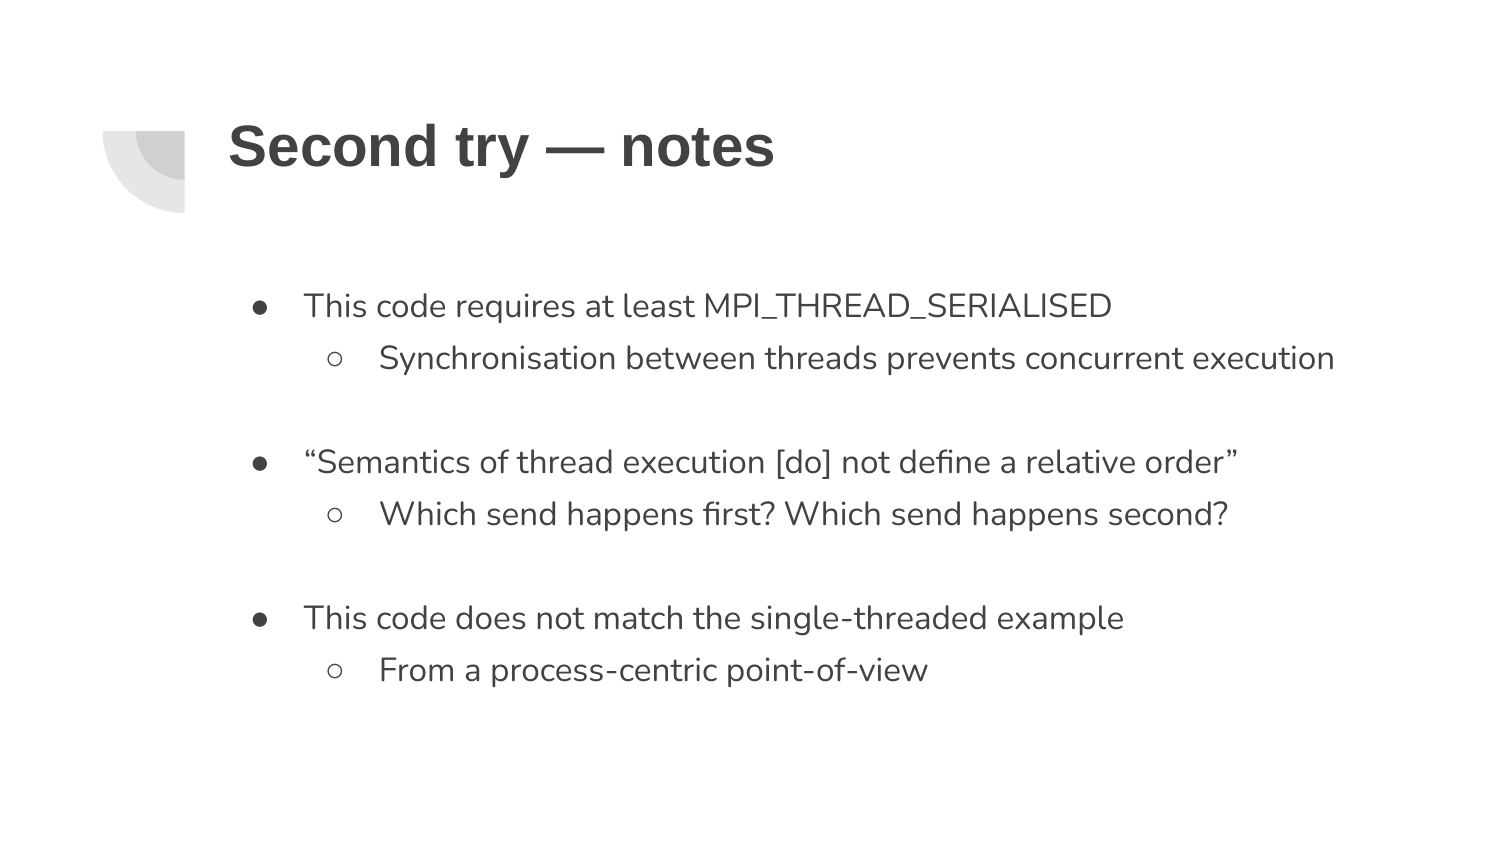

# Second try — notes
This code requires at least MPI_THREAD_SERIALISED
Synchronisation between threads prevents concurrent execution
“Semantics of thread execution [do] not define a relative order”
Which send happens first? Which send happens second?
This code does not match the single-threaded example
From a process-centric point-of-view